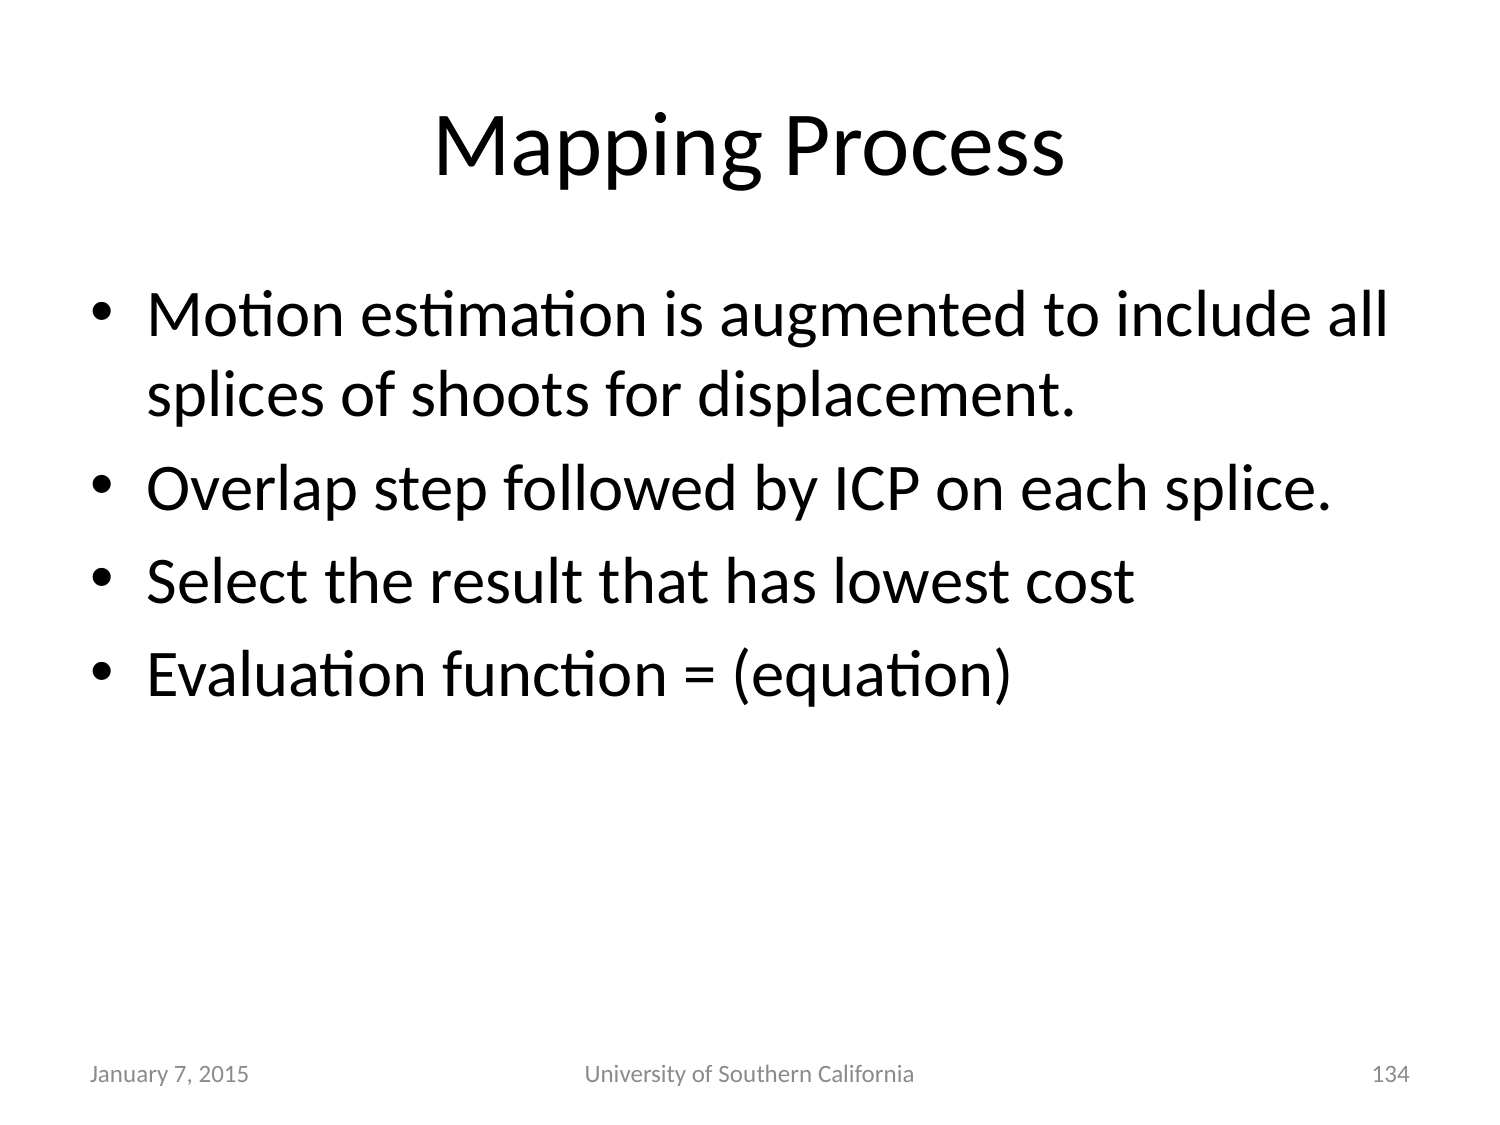

# Mapping Process
Motion estimation is augmented to include all splices of shoots for displacement.
Overlap step followed by ICP on each splice.
Select the result that has lowest cost
Evaluation function = (equation)

January 7, 2015
University of Southern California
134